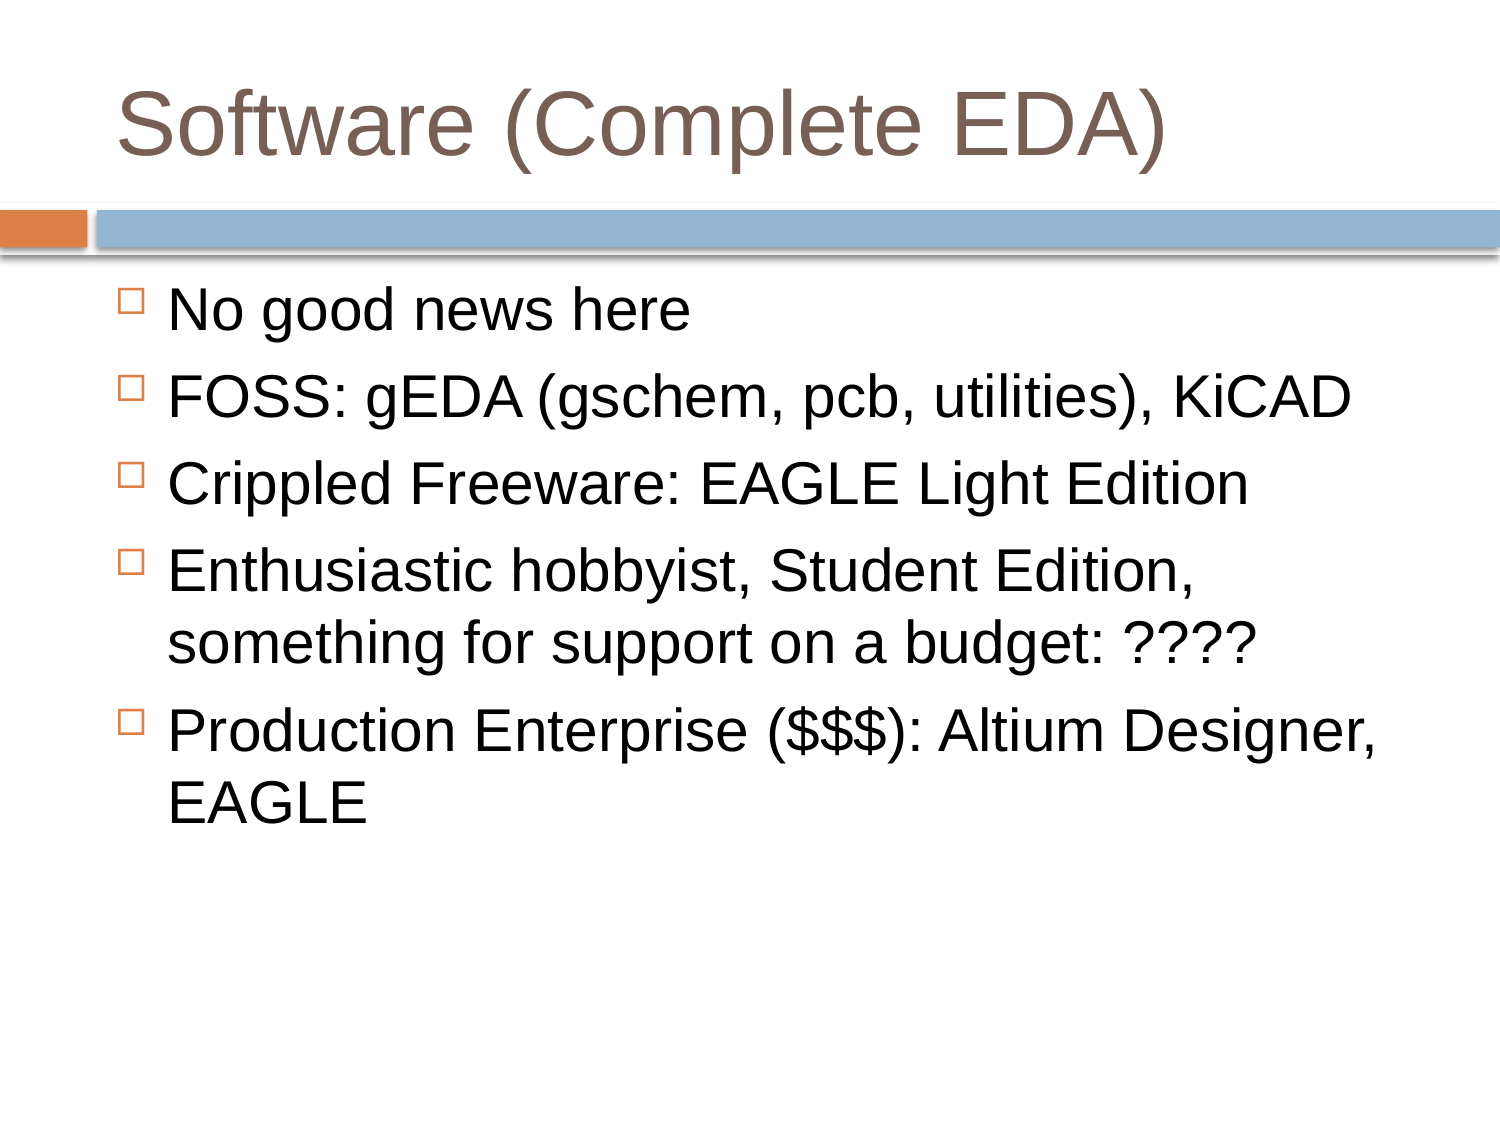

# Software (Complete EDA)
No good news here
FOSS: gEDA (gschem, pcb, utilities), KiCAD
Crippled Freeware: EAGLE Light Edition
Enthusiastic hobbyist, Student Edition, something for support on a budget: ????
Production Enterprise ($$$): Altium Designer, EAGLE